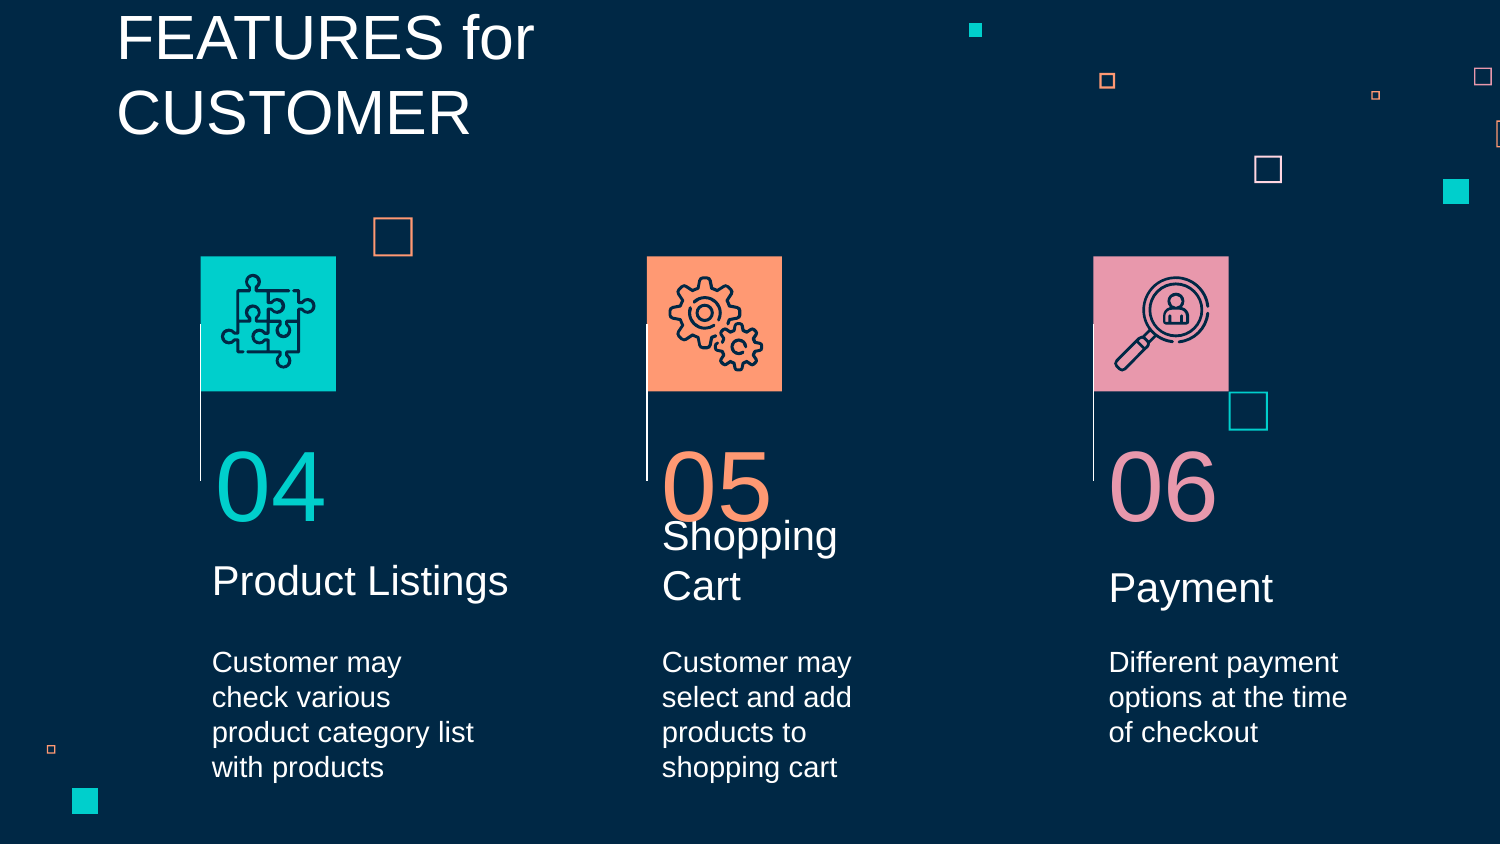

FEATURES for CUSTOMER

04
05
06
# Product Listings
Shopping Cart
Payment
Customer may select and add products to shopping cart
Different payment options at the time of checkout
Customer may check various product category list with products